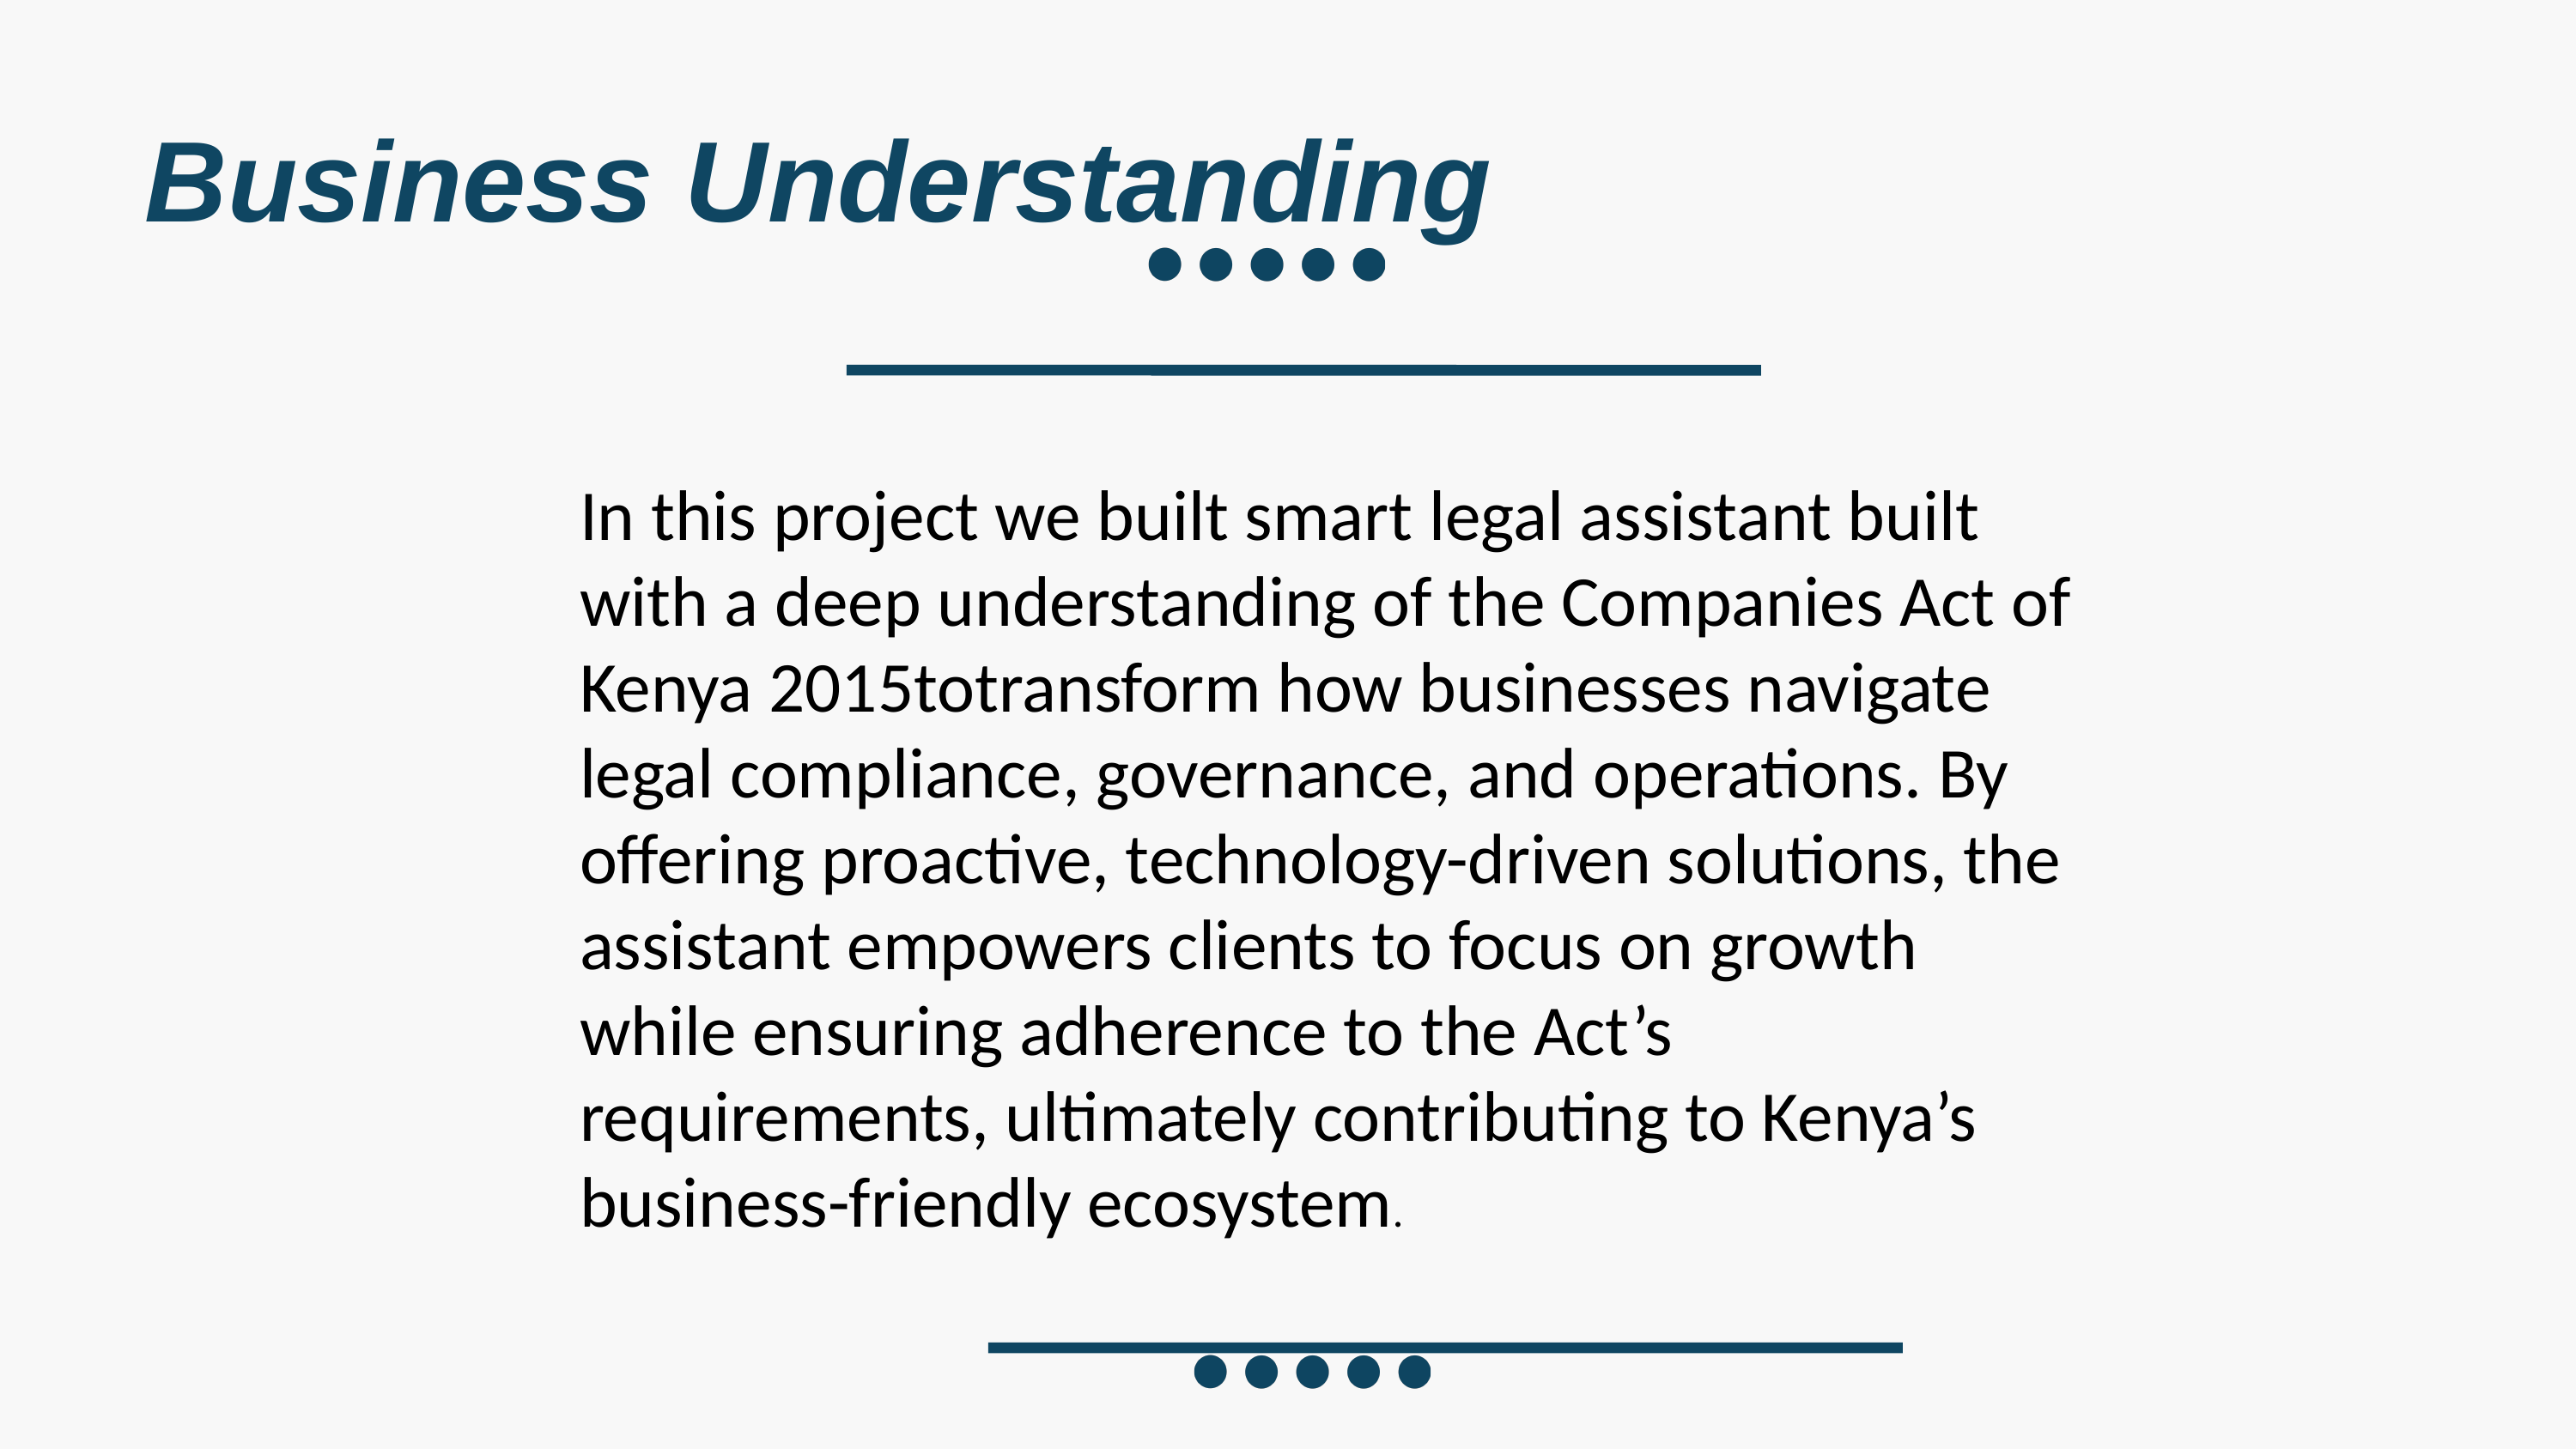

Business Understanding

In this project we built smart legal assistant built with a deep understanding of the Companies Act of Kenya 2015totransform how businesses navigate legal compliance, governance, and operations. By offering proactive, technology-driven solutions, the assistant empowers clients to focus on growth while ensuring adherence to the Act’s requirements, ultimately contributing to Kenya’s business-friendly ecosystem.